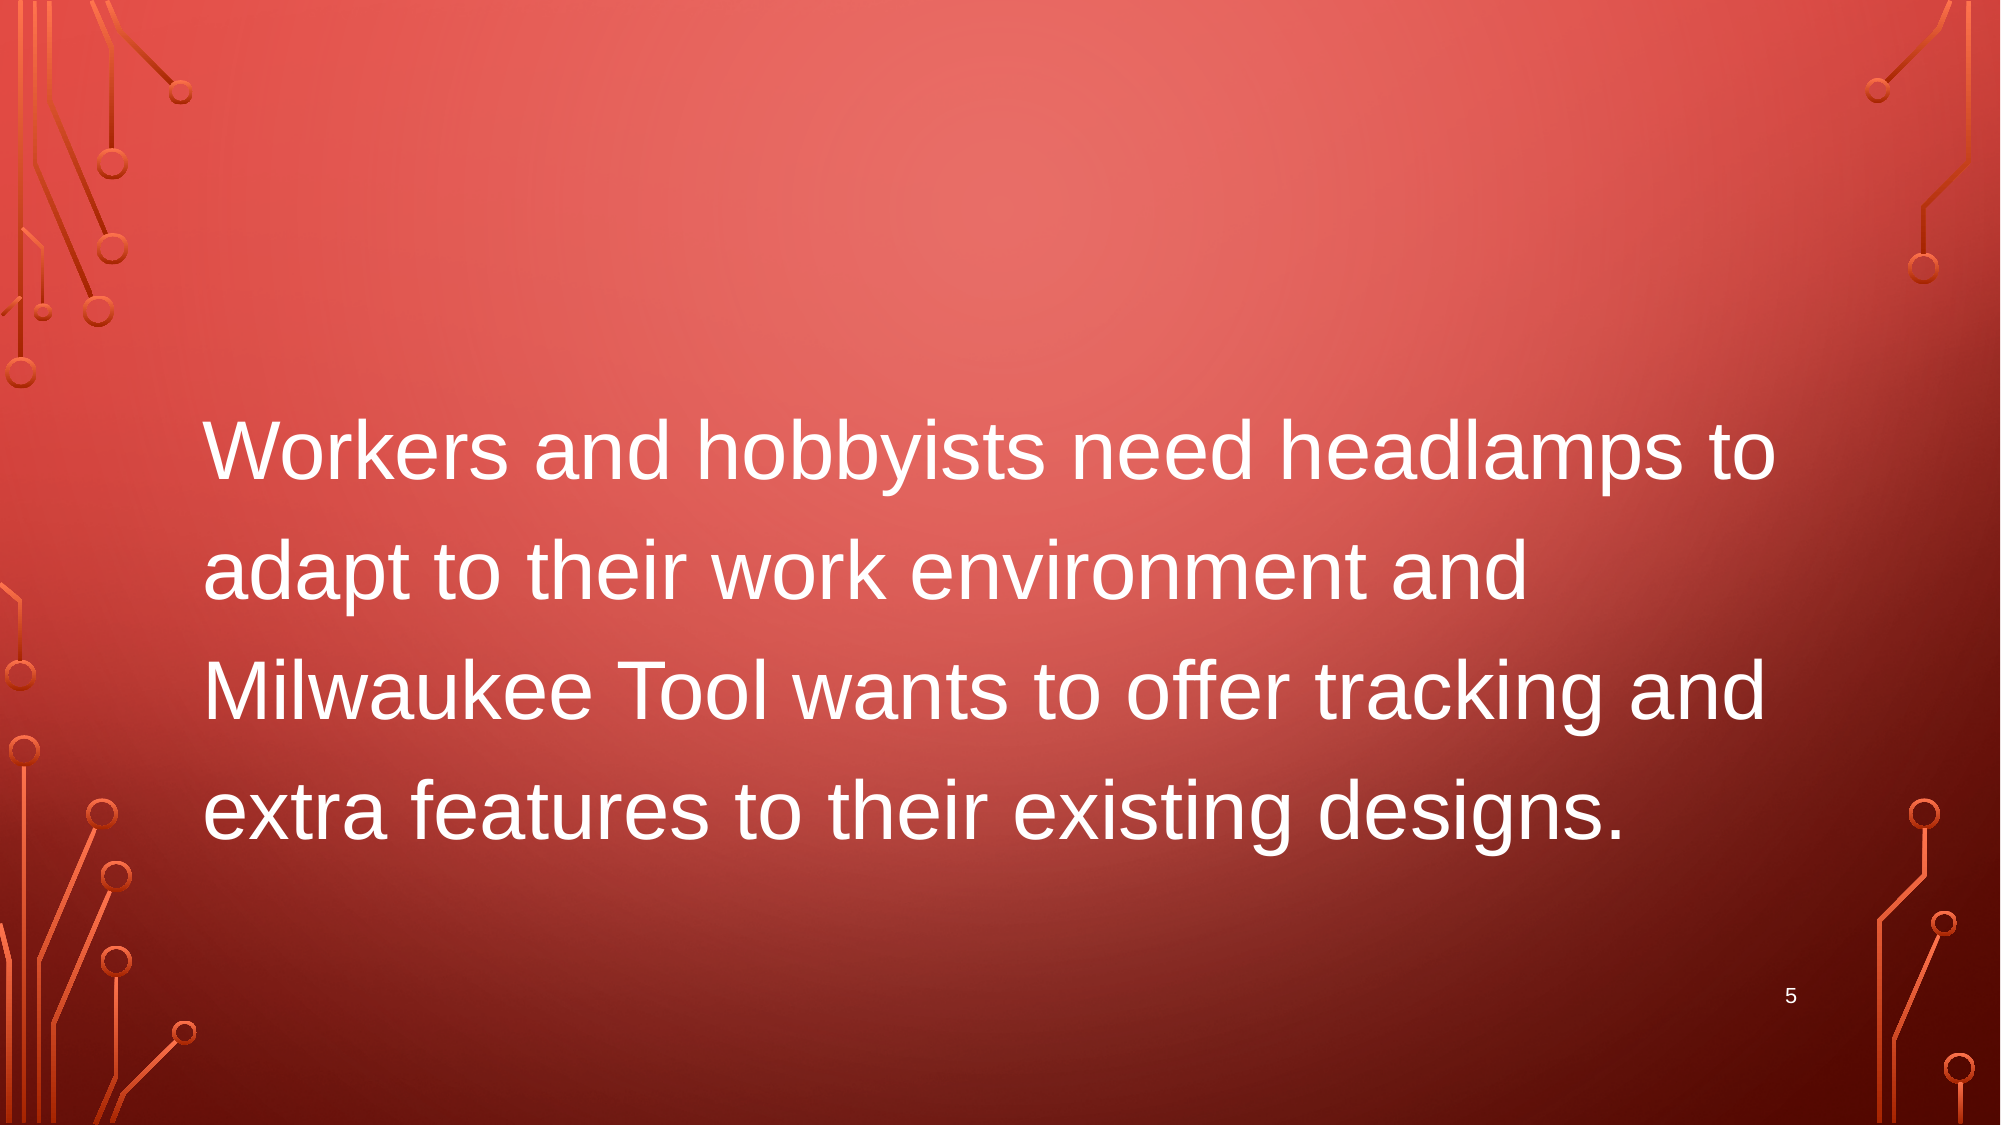

#
Workers and hobbyists need headlamps to adapt to their work environment and Milwaukee Tool wants to offer tracking and extra features to their existing designs.
5